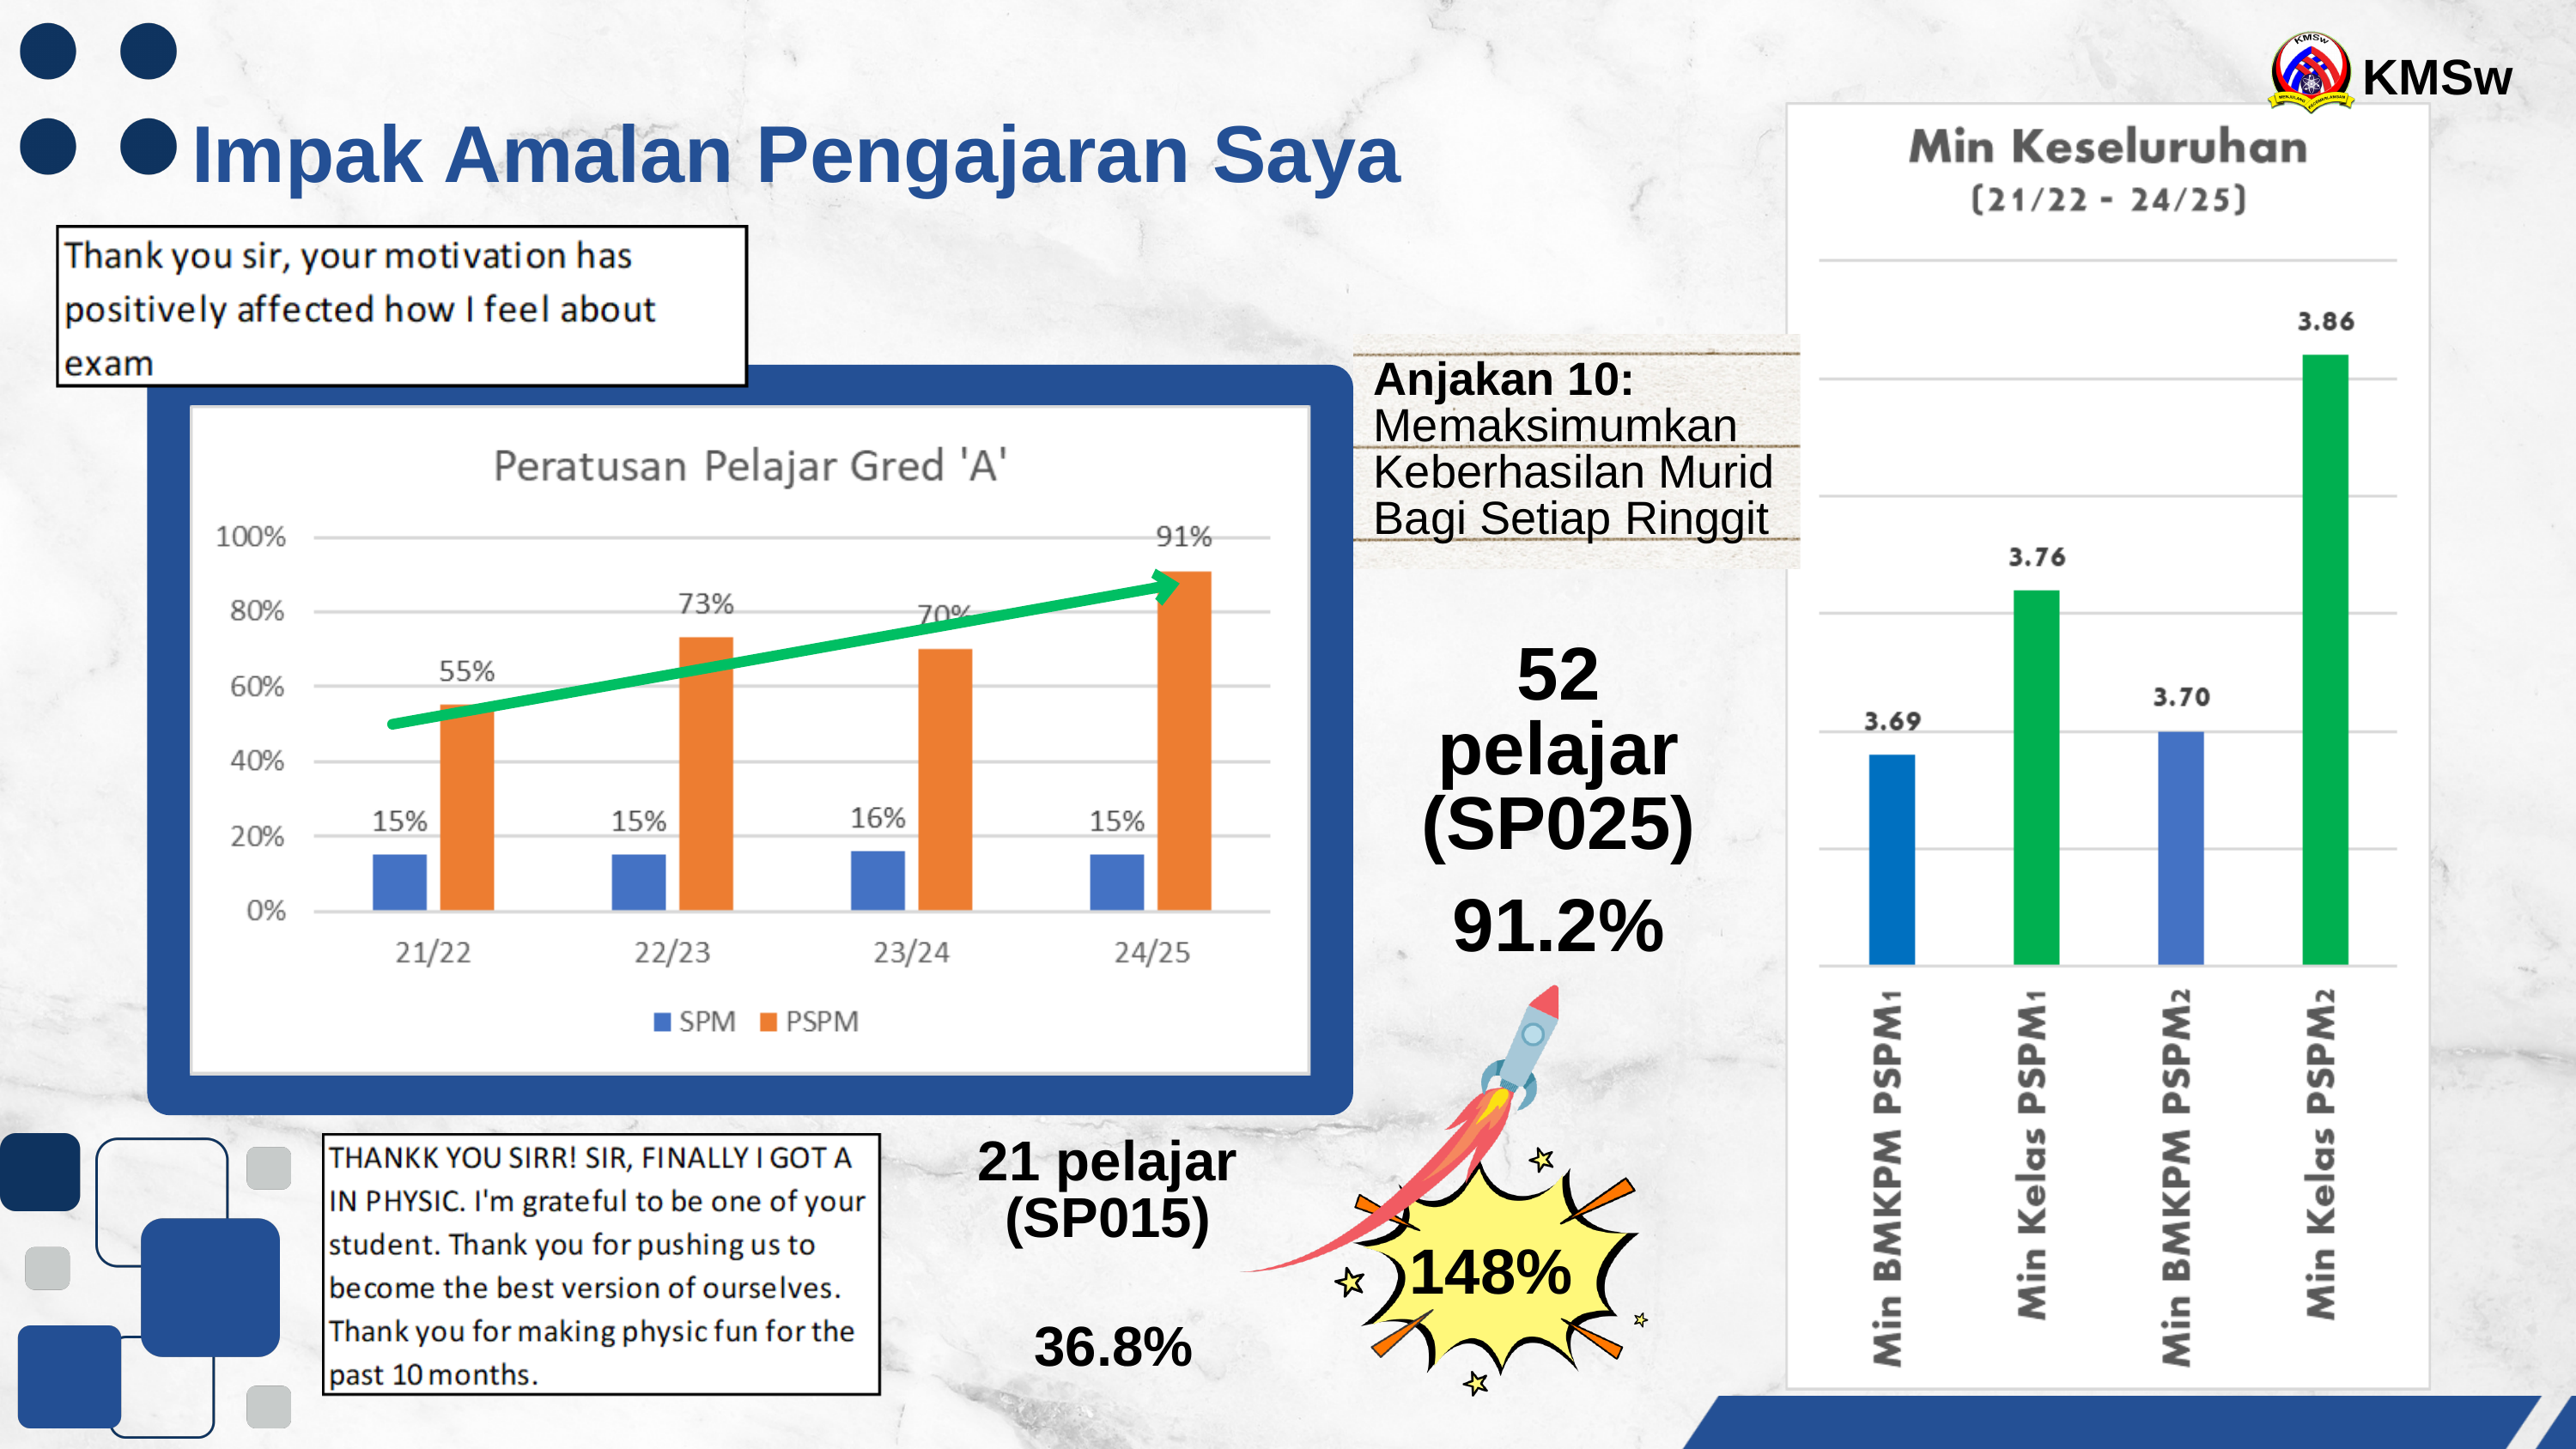

KMSw
Impak Amalan Pengajaran Saya

Anjakan 10:
Memaksimumkan Keberhasilan Murid Bagi Setiap Ringgit

52 pelajar
(SP025)
91.2%

21 pelajar
(SP015)

148%
36.8%